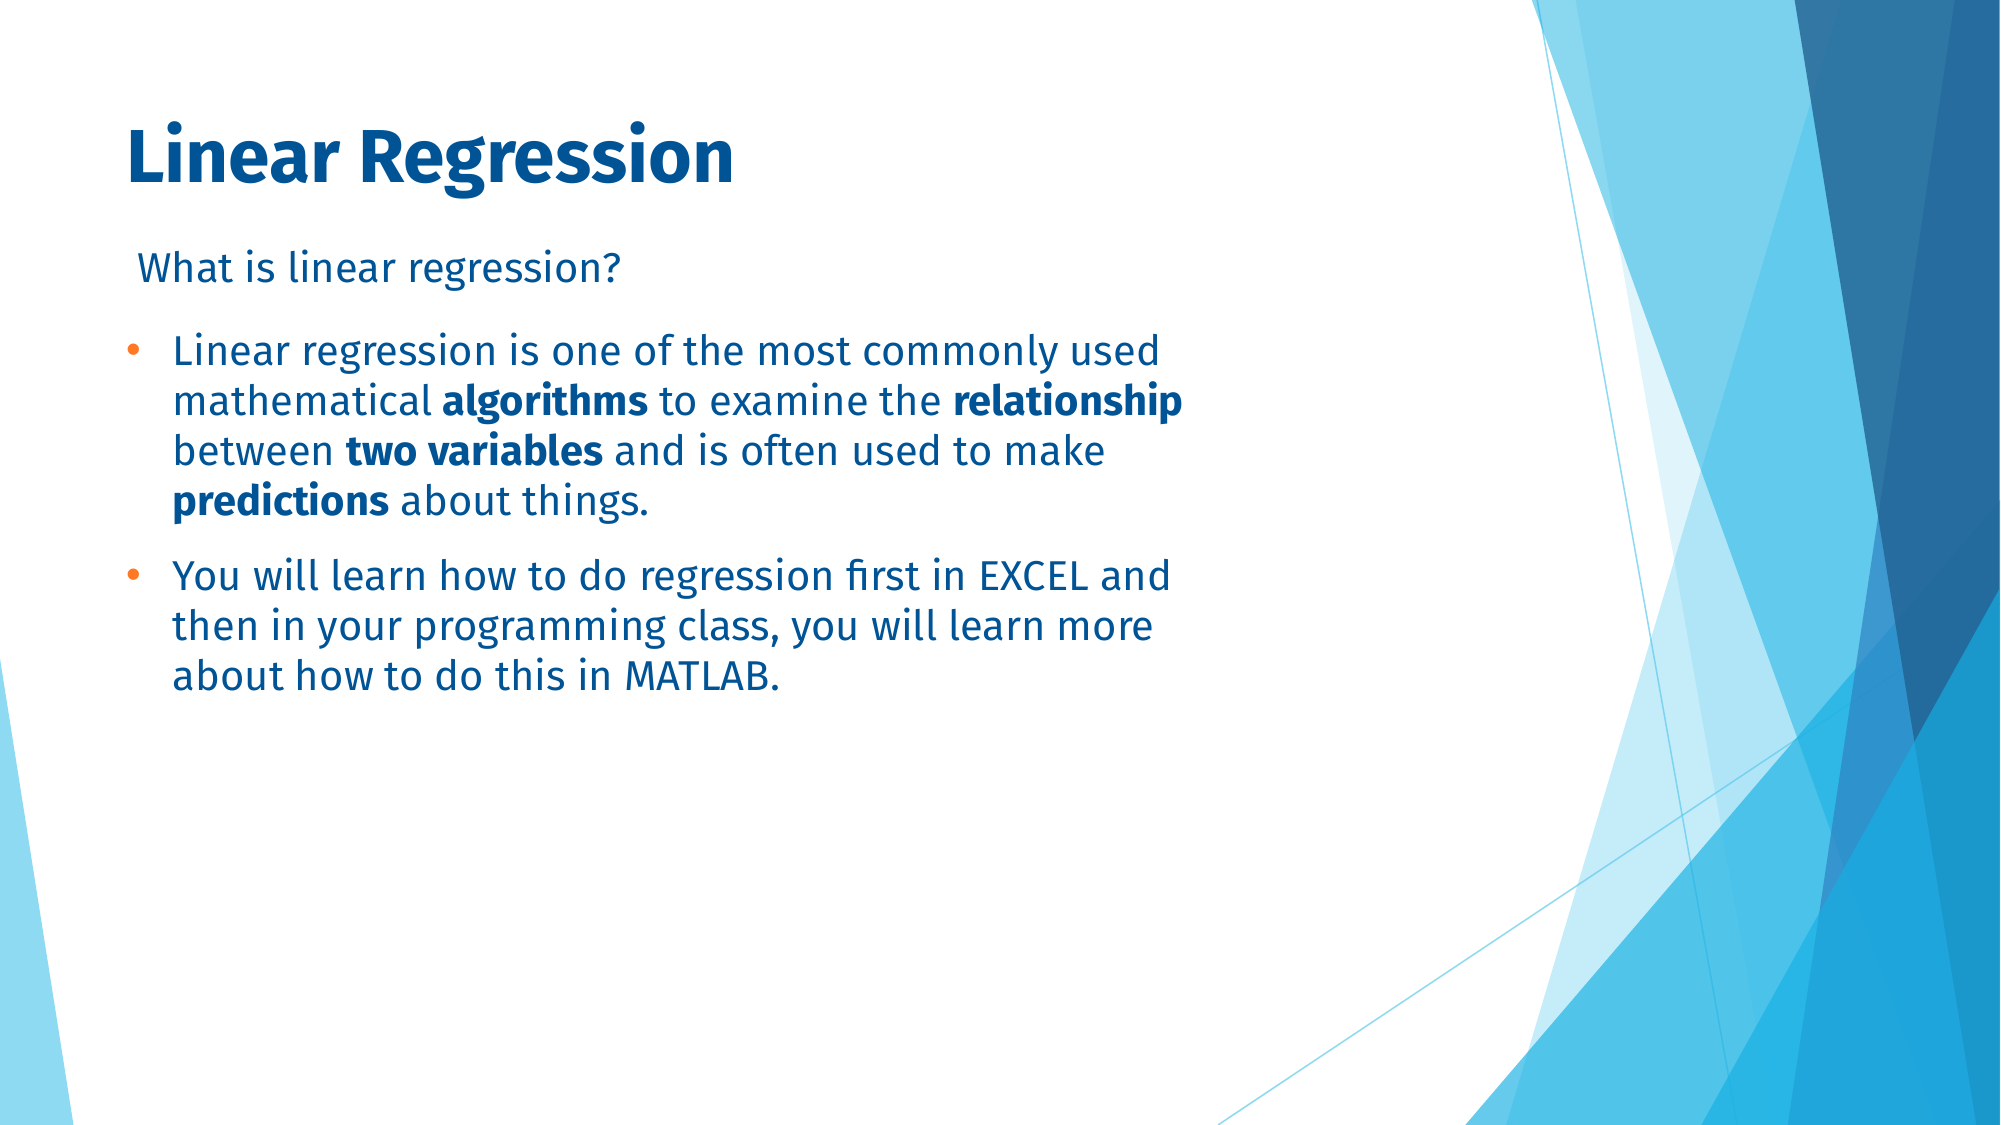

# Linear Regression
 What is linear regression?
Linear regression is one of the most commonly used mathematical algorithms to examine the relationship between two variables and is often used to make predictions about things.
You will learn how to do regression first in EXCEL and then in your programming class, you will learn more about how to do this in MATLAB.